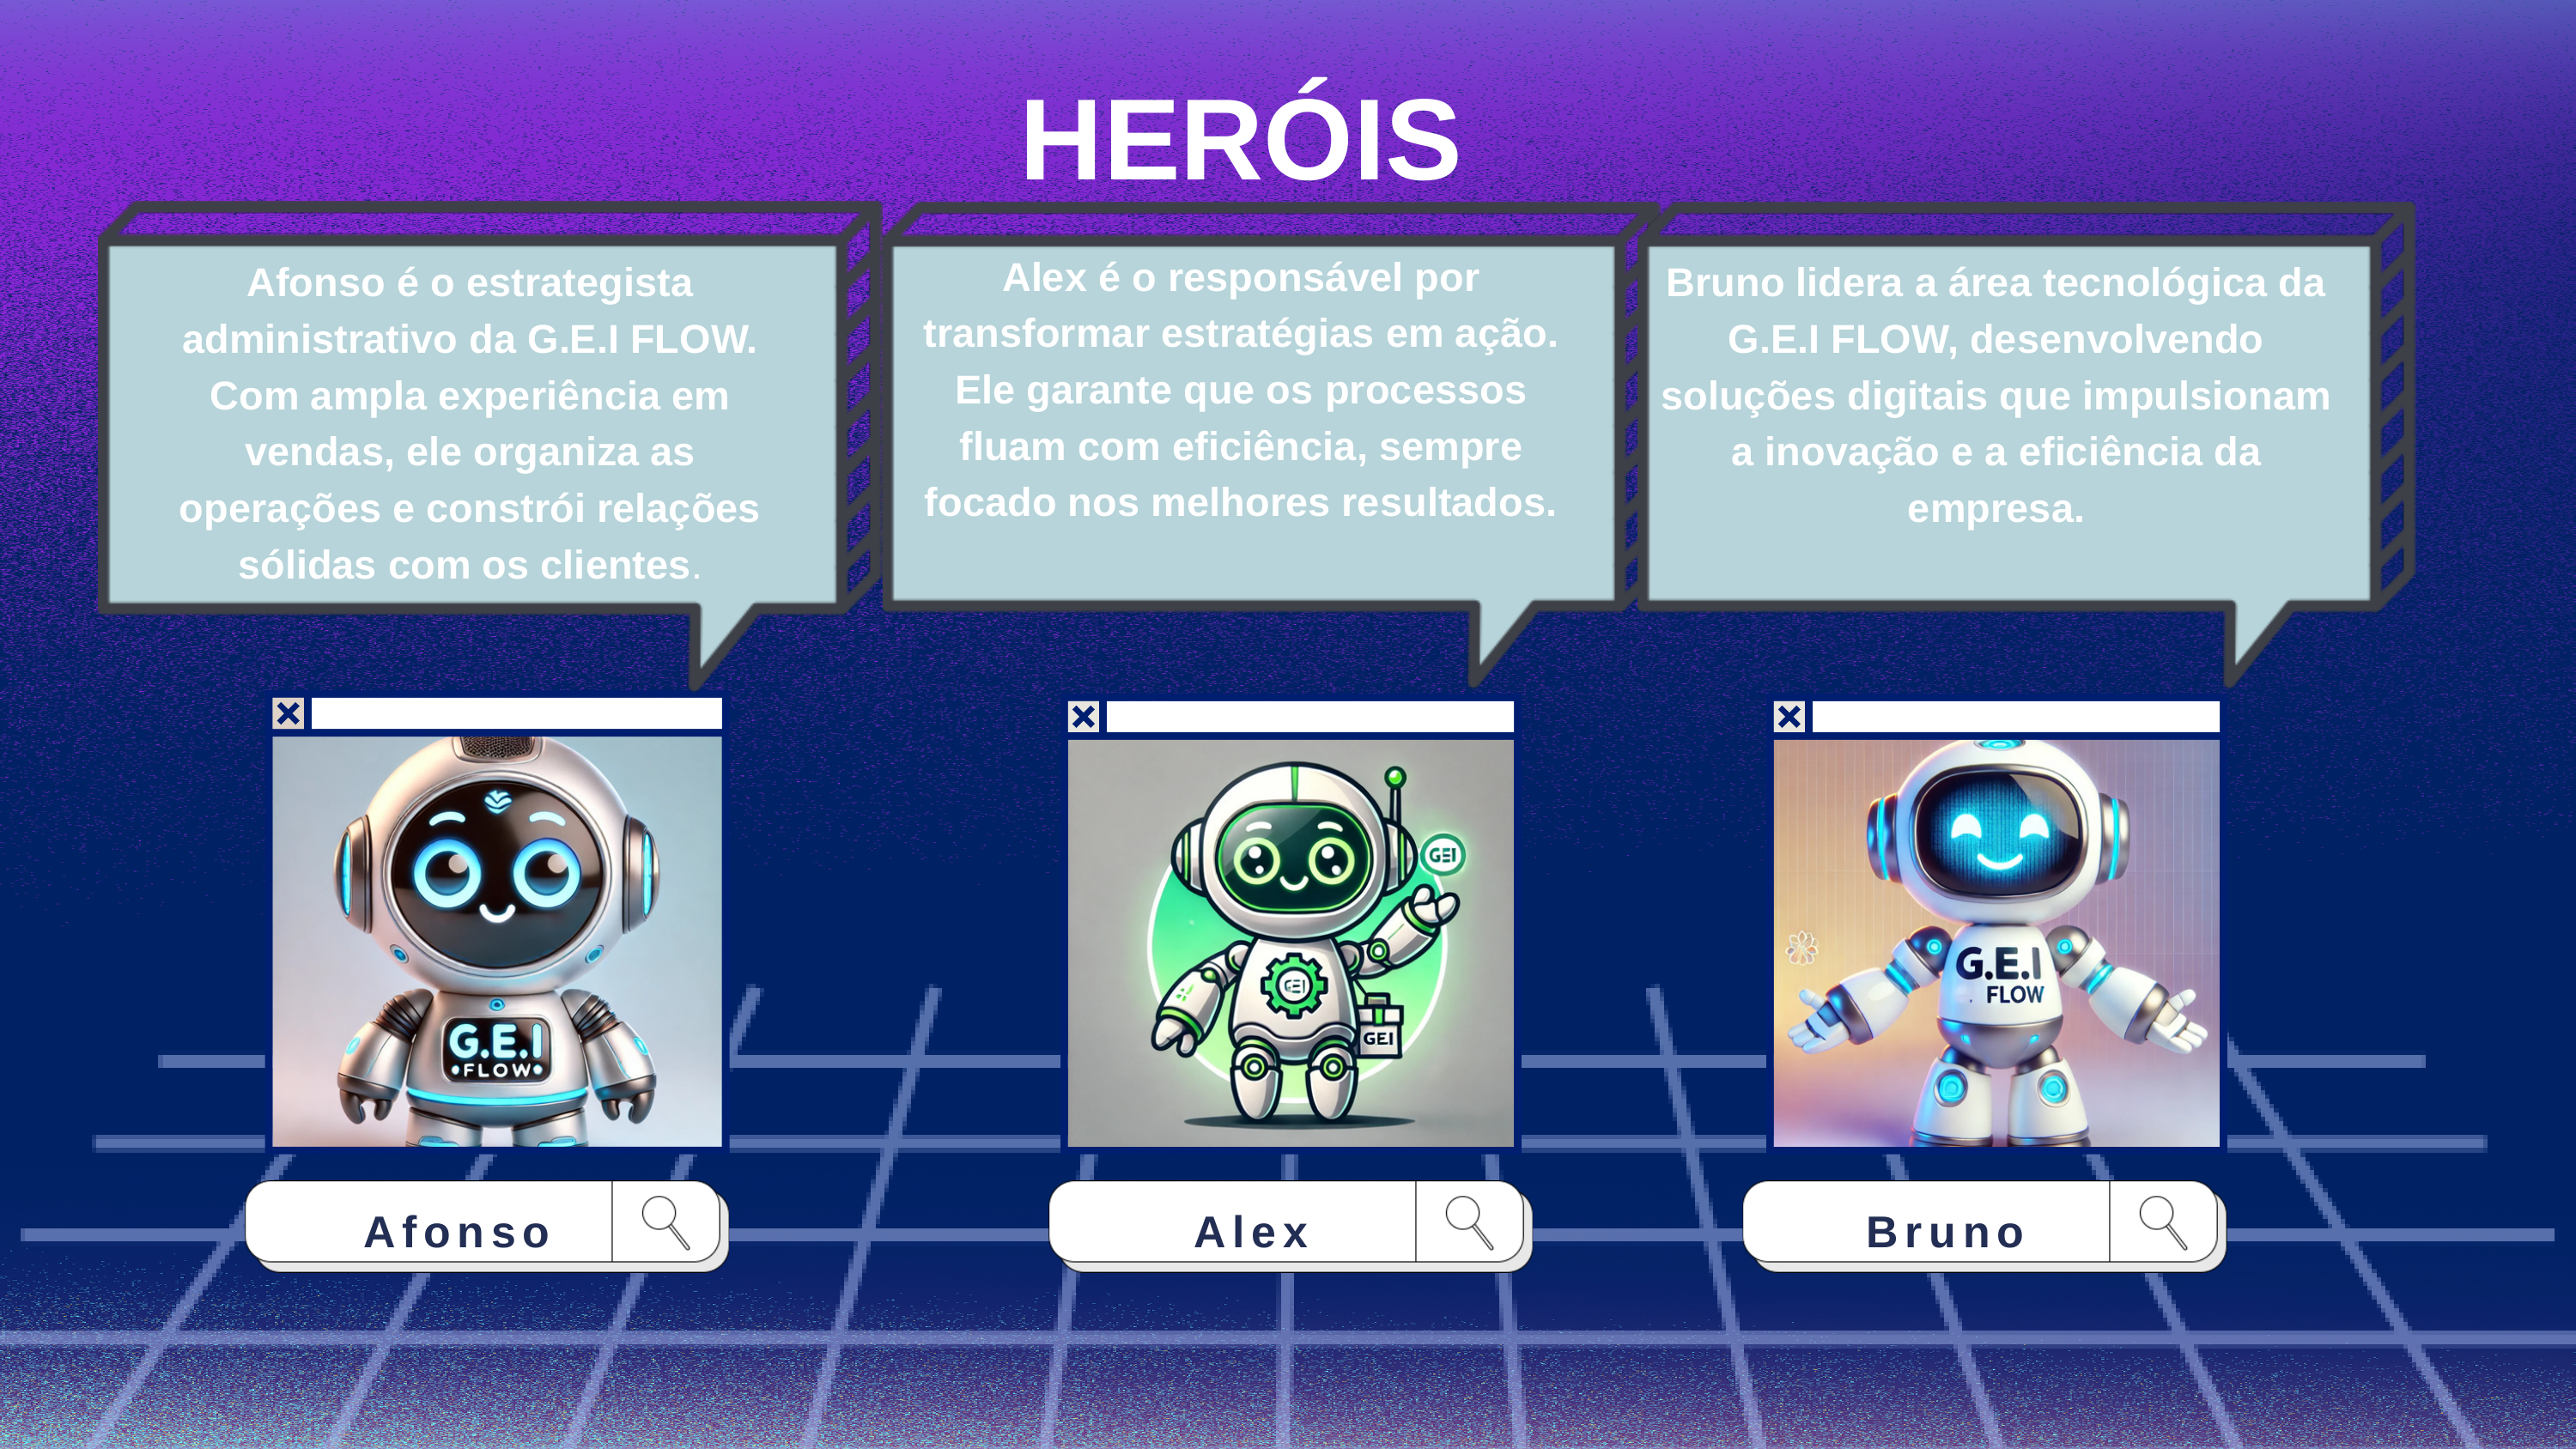

HERÓIS

Alex é o responsável por transformar estratégias em ação. Ele garante que os processos fluam com eficiência, sempre focado nos melhores resultados.

Afonso é o estrategista administrativo da G.E.I FLOW. Com ampla experiência em vendas, ele organiza as operações e constrói relações sólidas com os clientes.
Bruno lidera a área tecnológica da G.E.I FLOW, desenvolvendo soluções digitais que impulsionam a inovação e a eficiência da empresa.

Afonso
Alex
Bruno